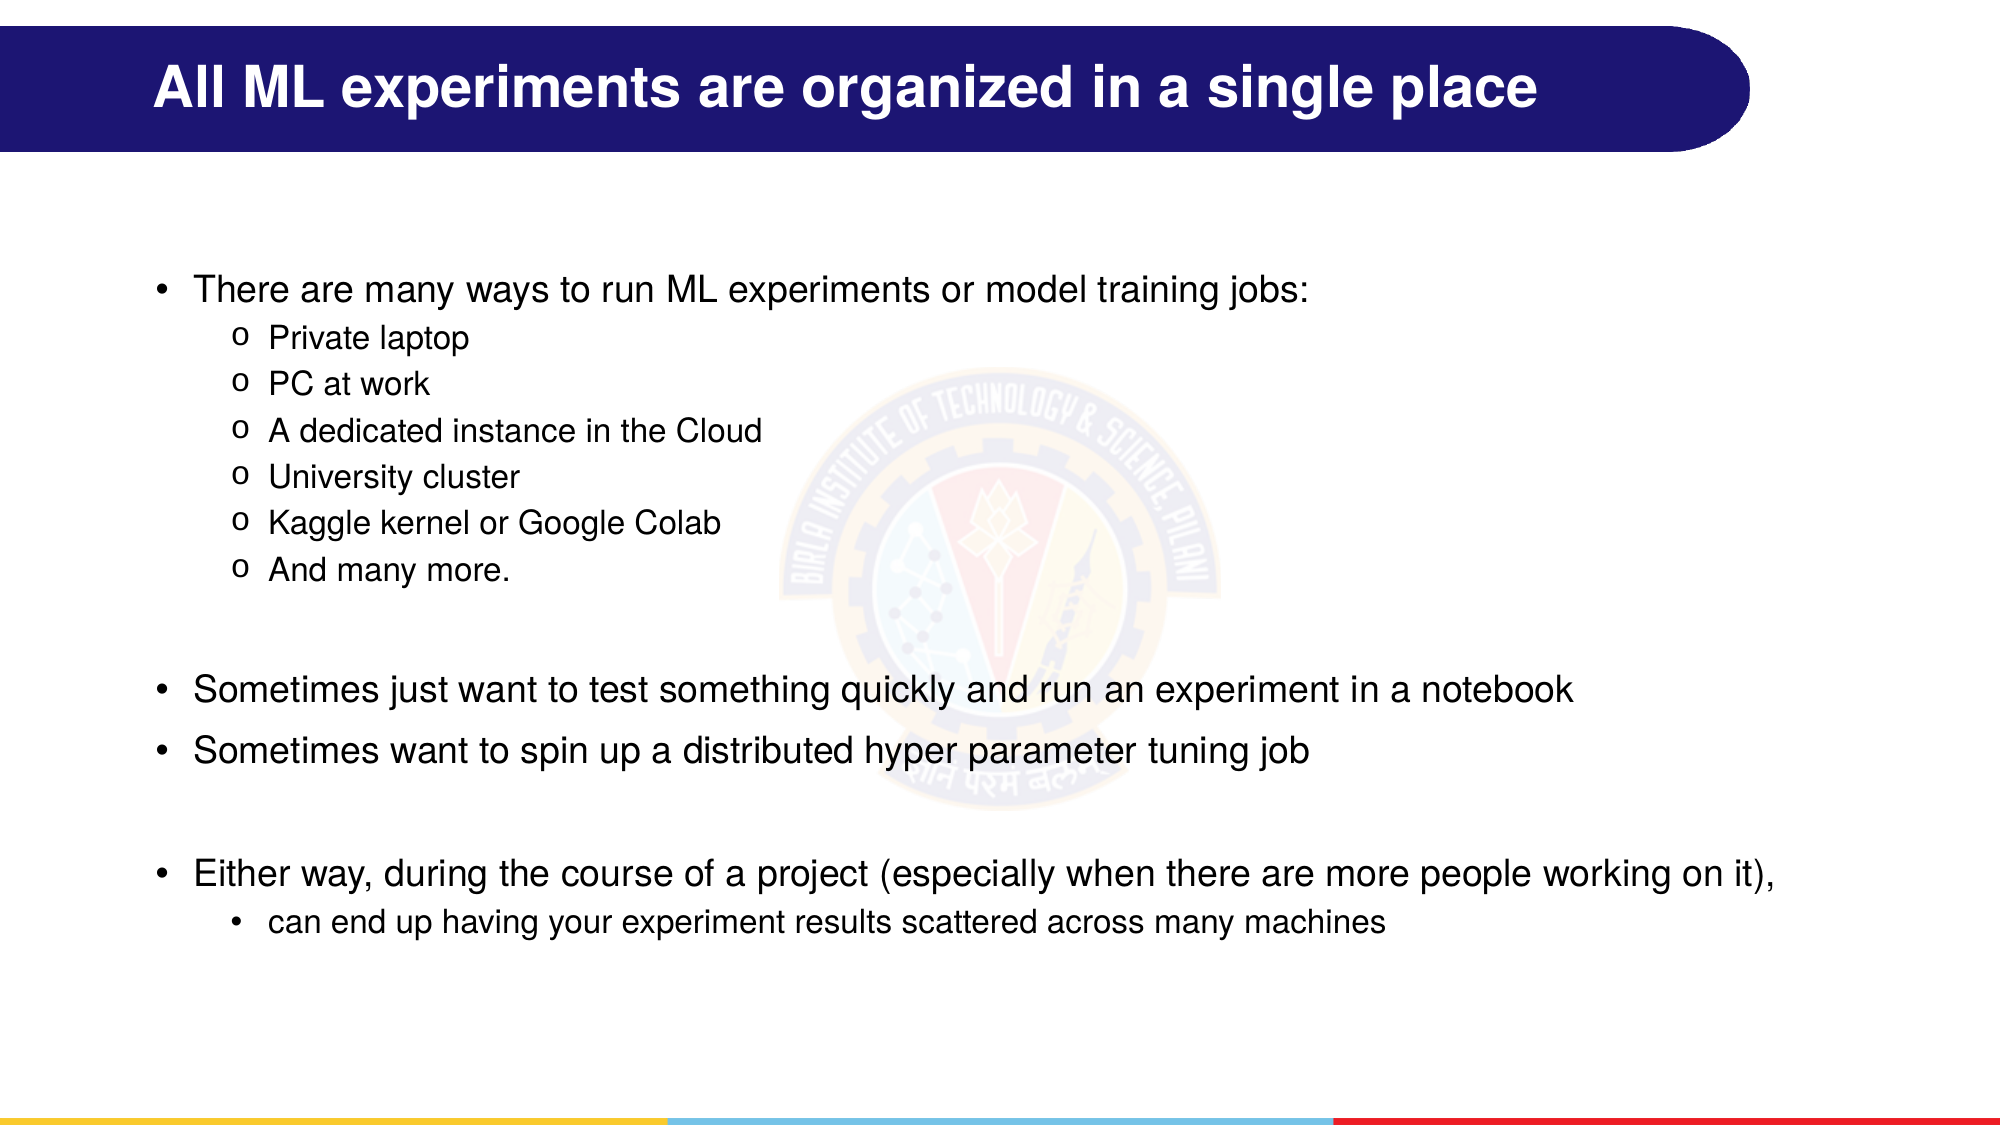

# All ML experiments are organized in a single place

There are many ways to run ML experiments or model training jobs:
Private laptop
PC at work
A dedicated instance in the Cloud
University cluster
Kaggle kernel or Google Colab
And many more.

Sometimes just want to test something quickly and run an experiment in a notebook
Sometimes want to spin up a distributed hyper parameter tuning job

Either way, during the course of a project (especially when there are more people working on it),
can end up having your experiment results scattered across many machines